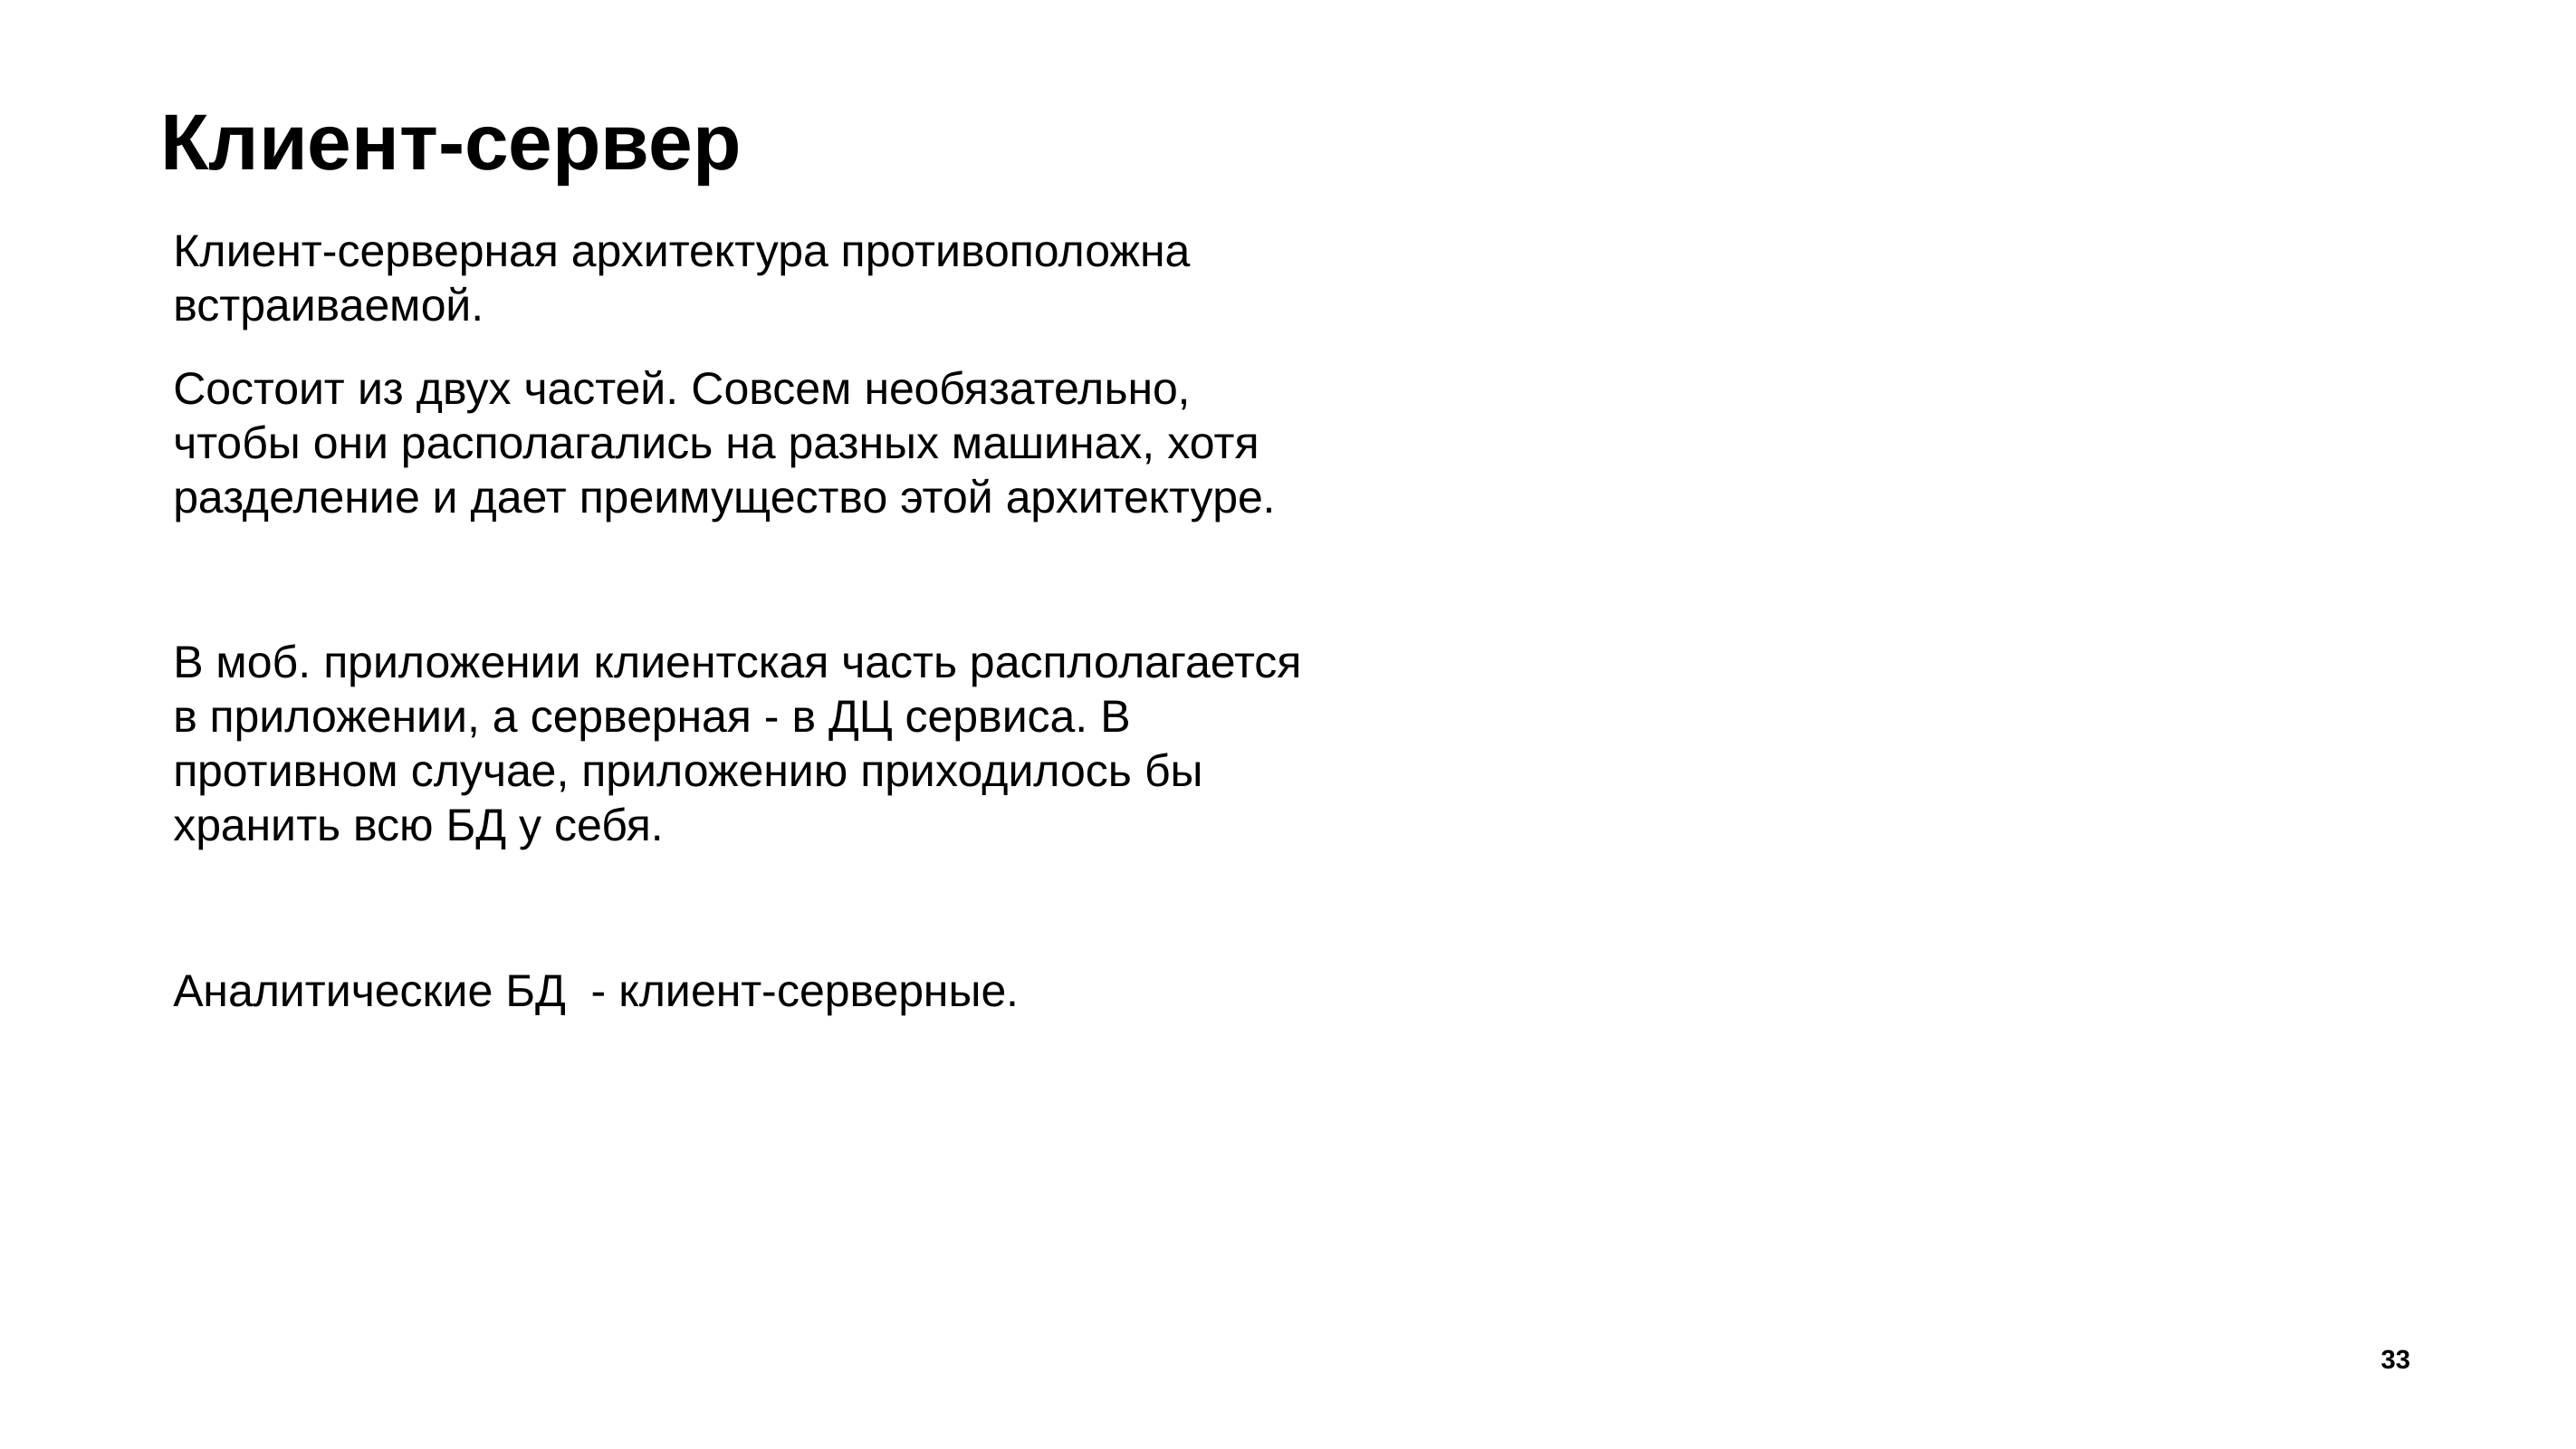

# Клиент-сервер
Клиент-серверная архитектура противоположна встраиваемой.
Состоит из двух частей. Совсем необязательно, чтобы они располагались на разных машинах, хотя разделение и дает преимущество этой архитектуре.

В моб. приложении клиентская часть расплолагается в приложении, а серверная - в ДЦ сервиса. В противном случае, приложению приходилось бы хранить всю БД у себя.

Аналитические БД  - клиент-серверные.
33